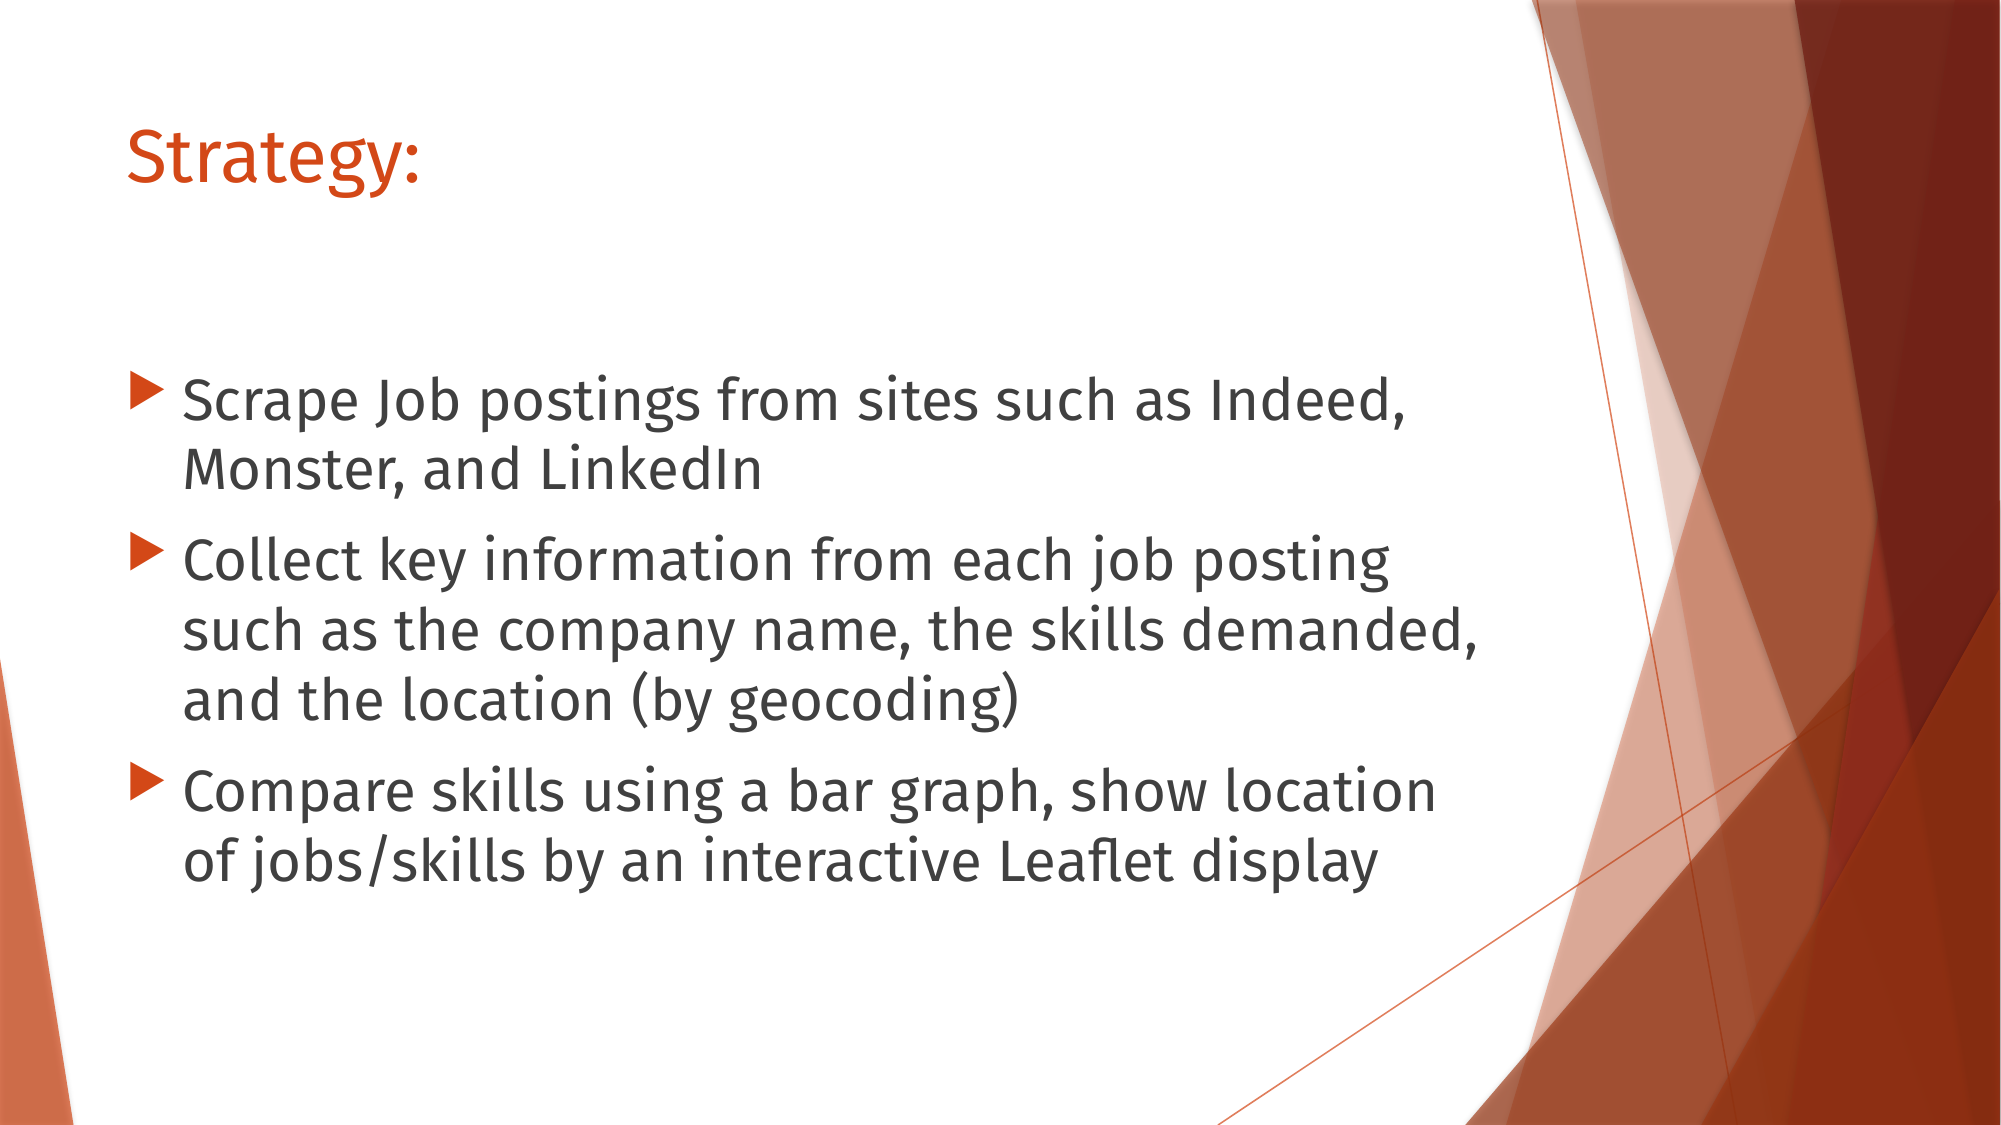

# Strategy:
Scrape Job postings from sites such as Indeed, Monster, and LinkedIn
Collect key information from each job posting such as the company name, the skills demanded, and the location (by geocoding)
Compare skills using a bar graph, show location of jobs/skills by an interactive Leaflet display